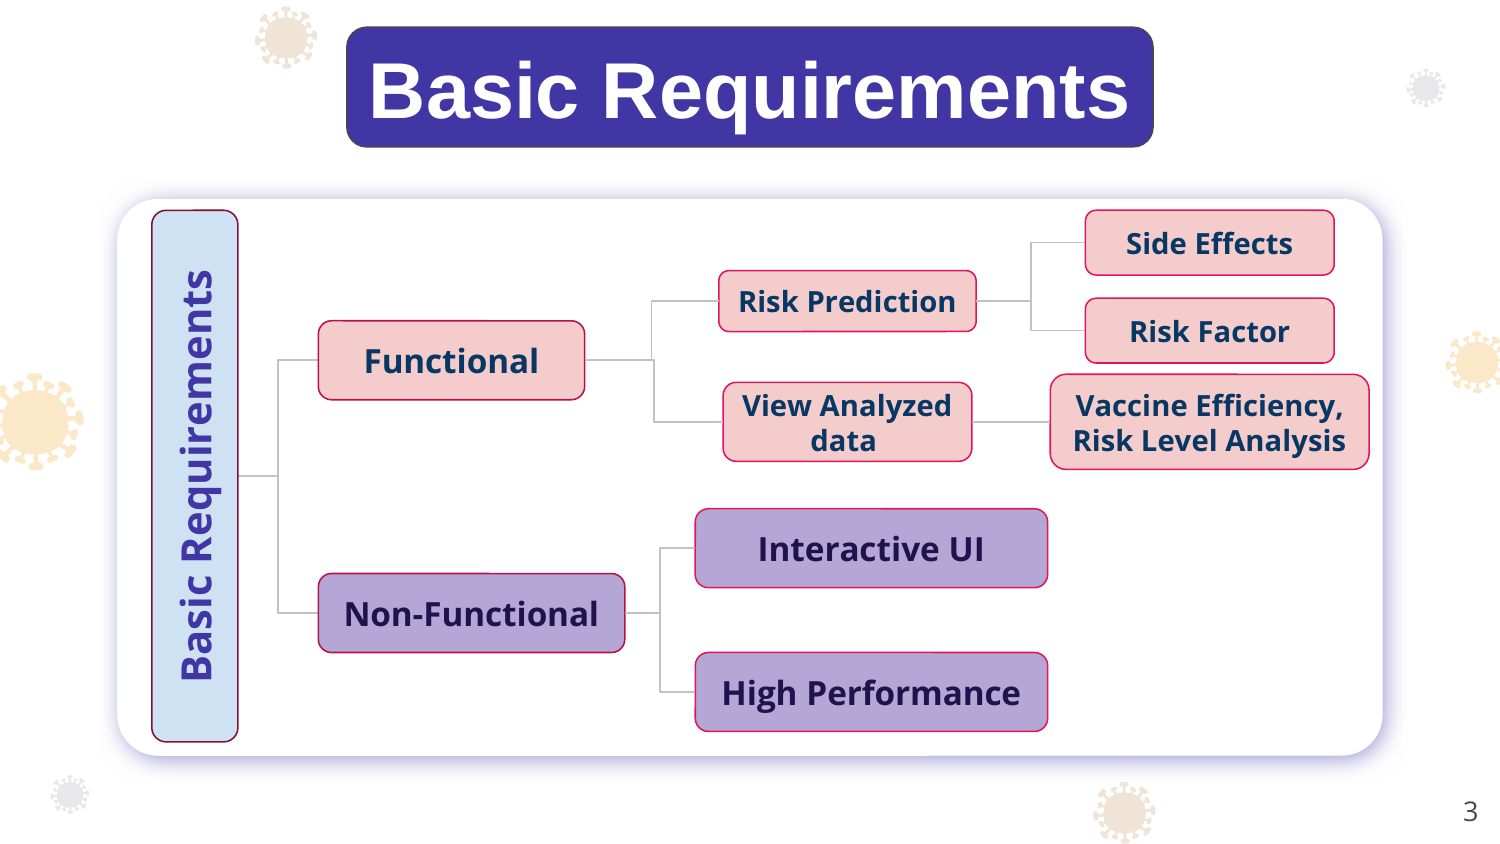

Basic Requirements
Side Effects
Risk Prediction
Risk Factor
Functional

Vaccine Efficiency,
Risk Level Analysis

View Analyzed data
Basic Requirements
Interactive UI
Non-Functional
High Performance
3